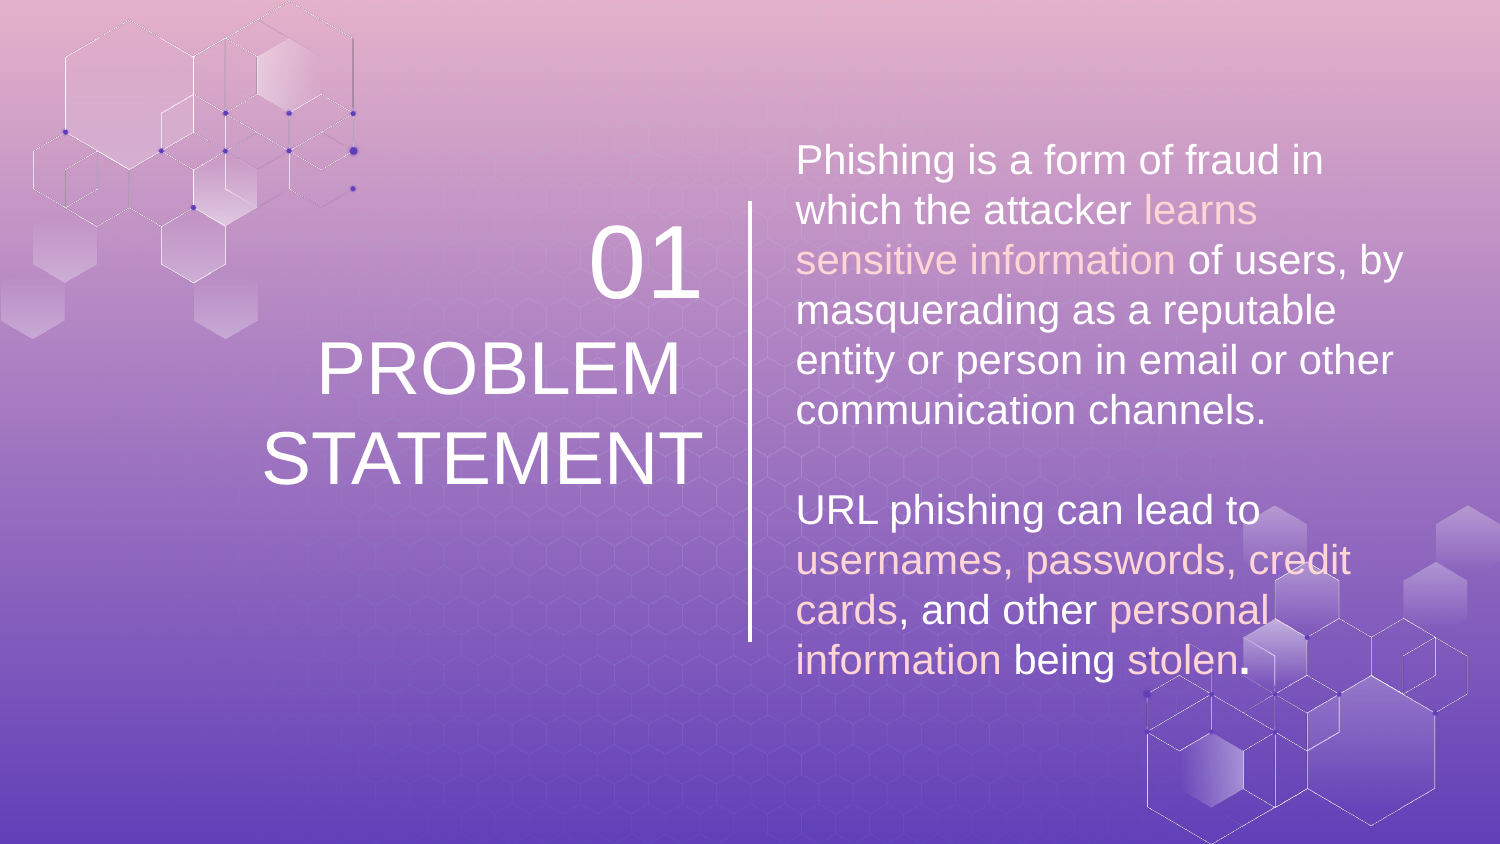

# 01
PROBLEM
STATEMENT
Phishing is a form of fraud in which the attacker learns sensitive information of users, by masquerading as a reputable entity or person in email or other communication channels.

URL phishing can lead to usernames, passwords, credit cards, and other personal information being stolen.